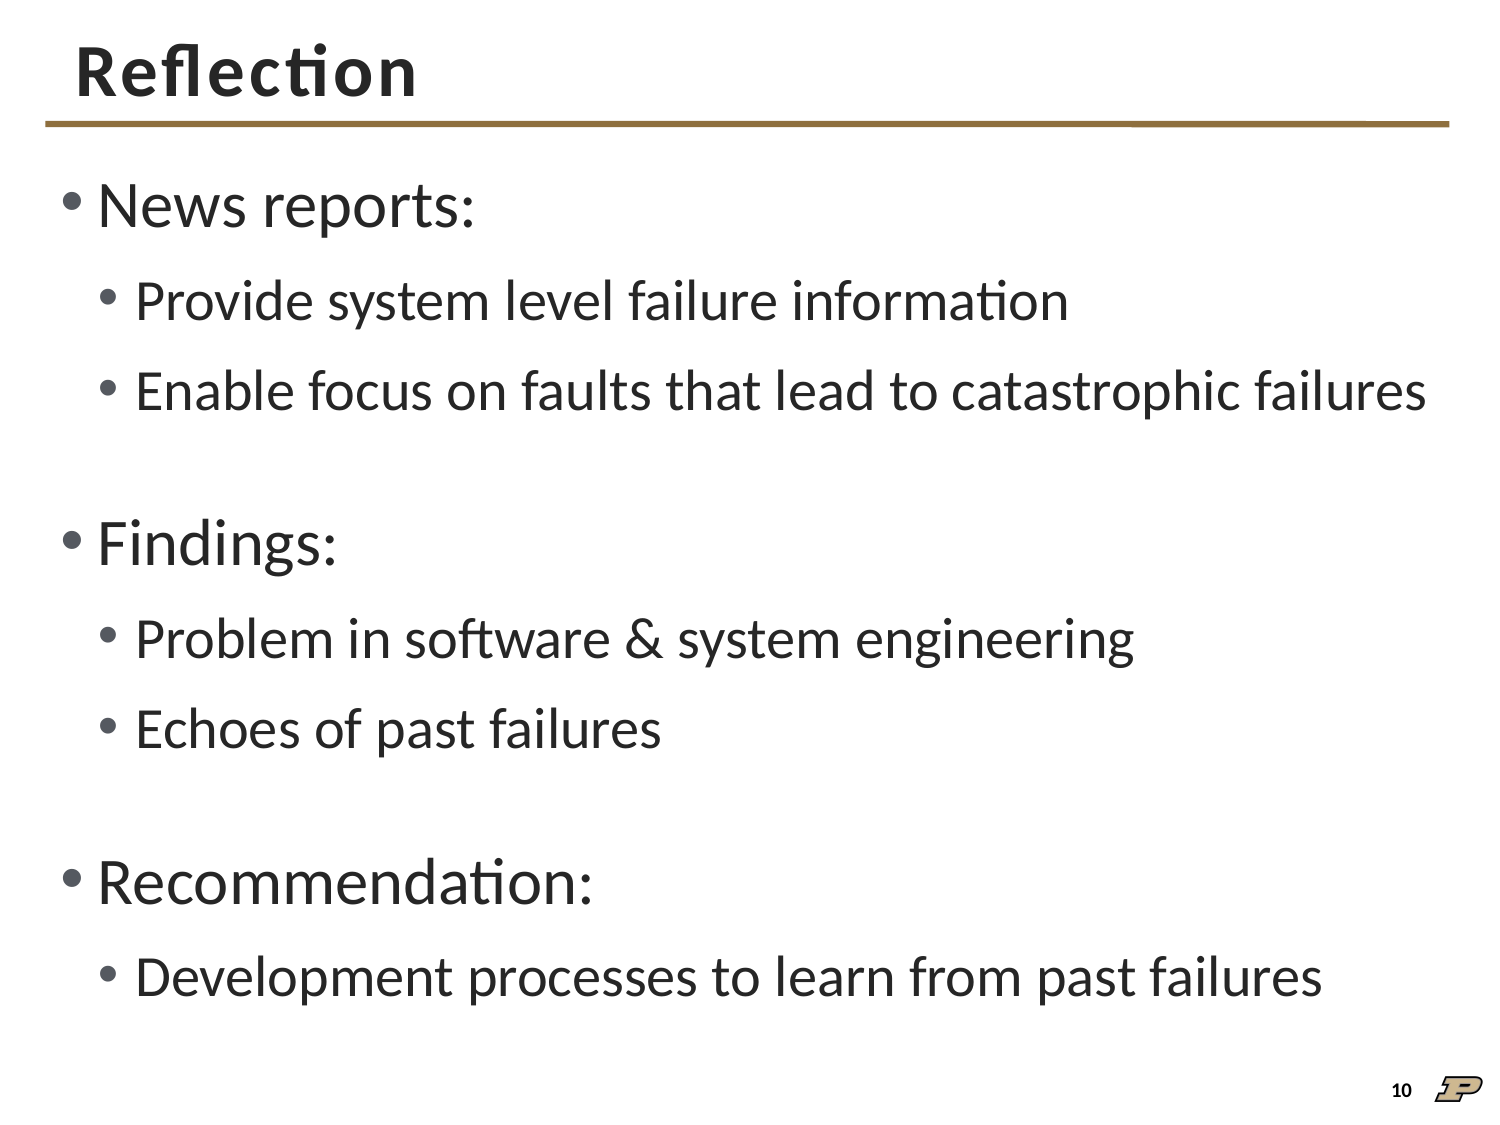

# Reflection
News reports:
Provide system level failure information
Enable focus on faults that lead to catastrophic failures

Findings:
Problem in software & system engineering
Echoes of past failures

Recommendation:
Development processes to learn from past failures
10